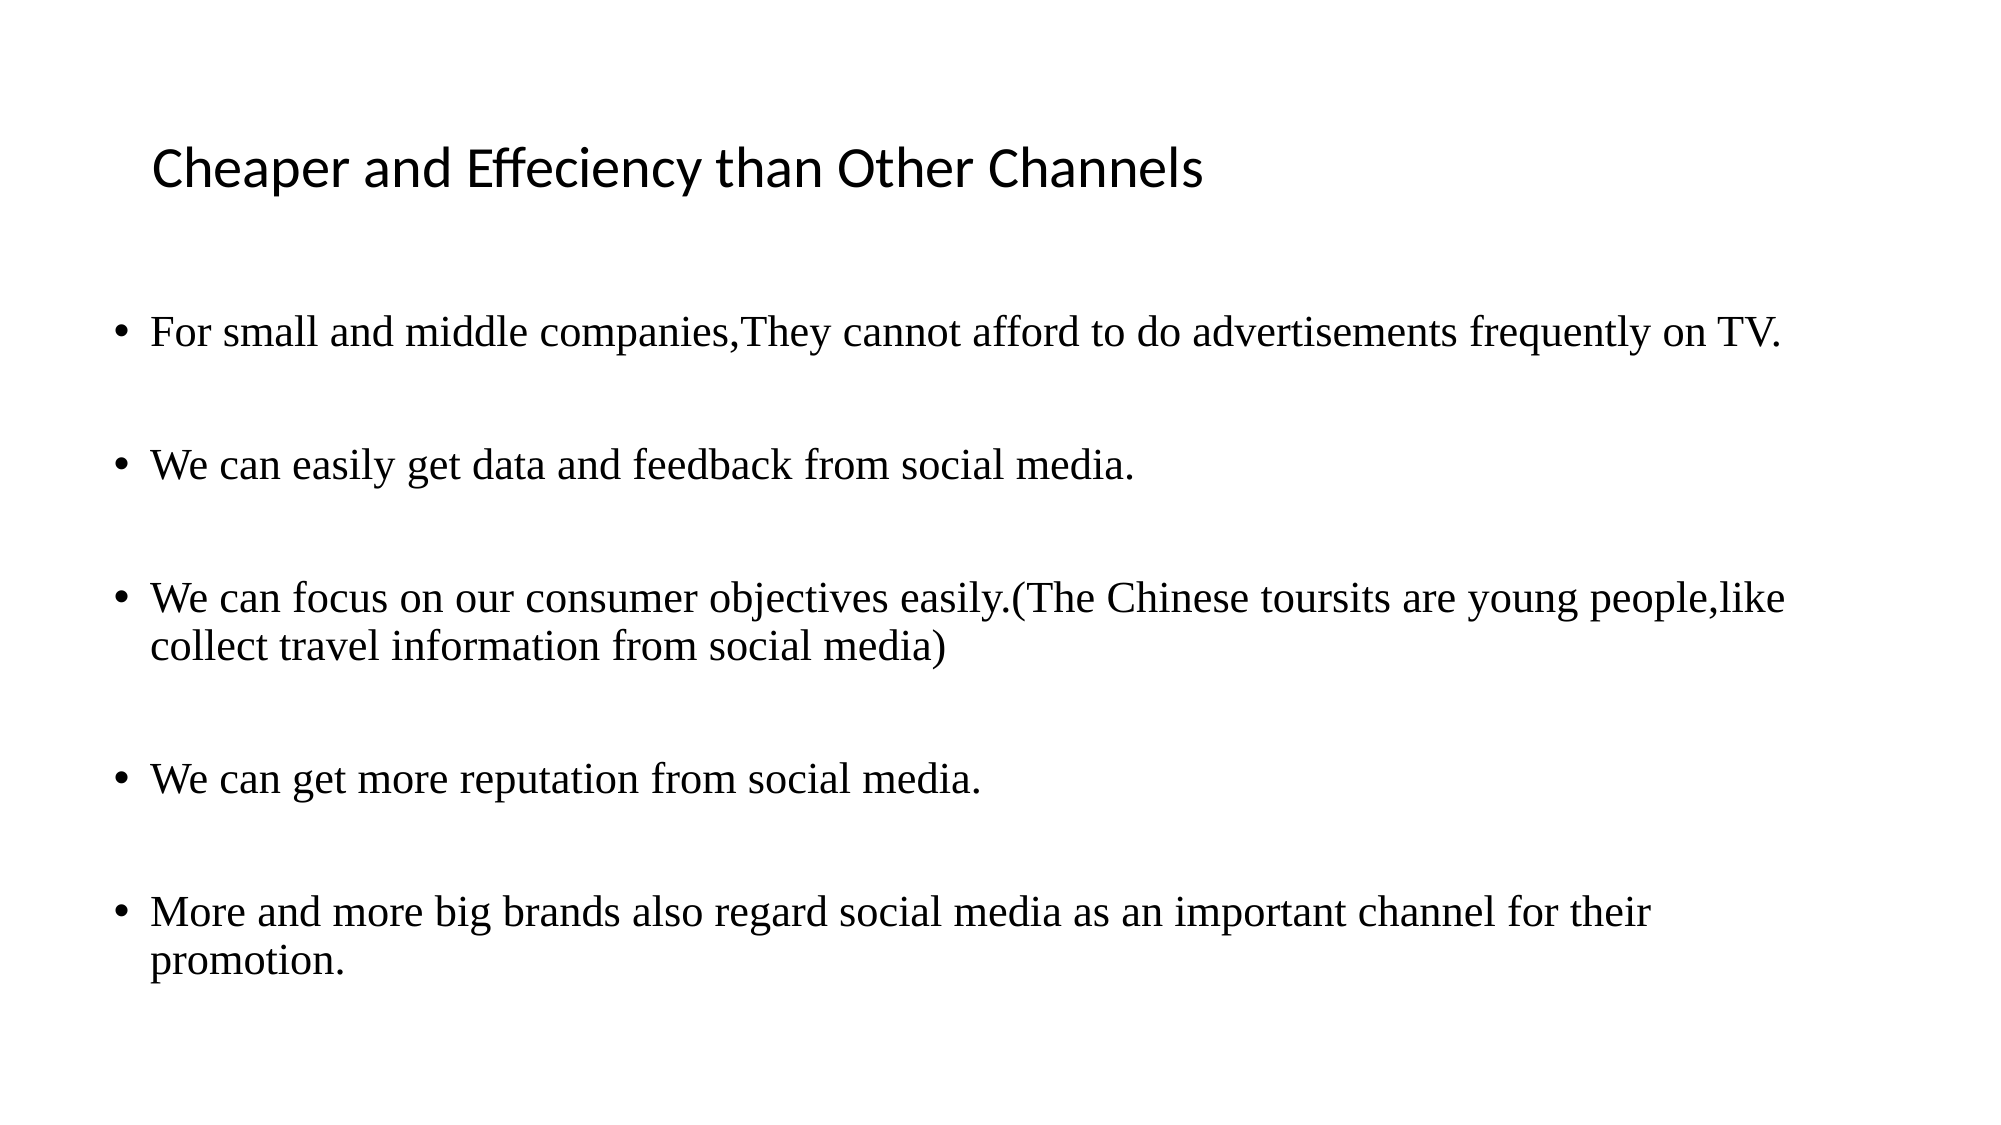

# Cheaper and Effeciency than Other Channels
For small and middle companies,They cannot afford to do advertisements frequently on TV.

We can easily get data and feedback from social media.

We can focus on our consumer objectives easily.(The Chinese toursits are young people,like collect travel information from social media)

We can get more reputation from social media.

More and more big brands also regard social media as an important channel for their promotion.